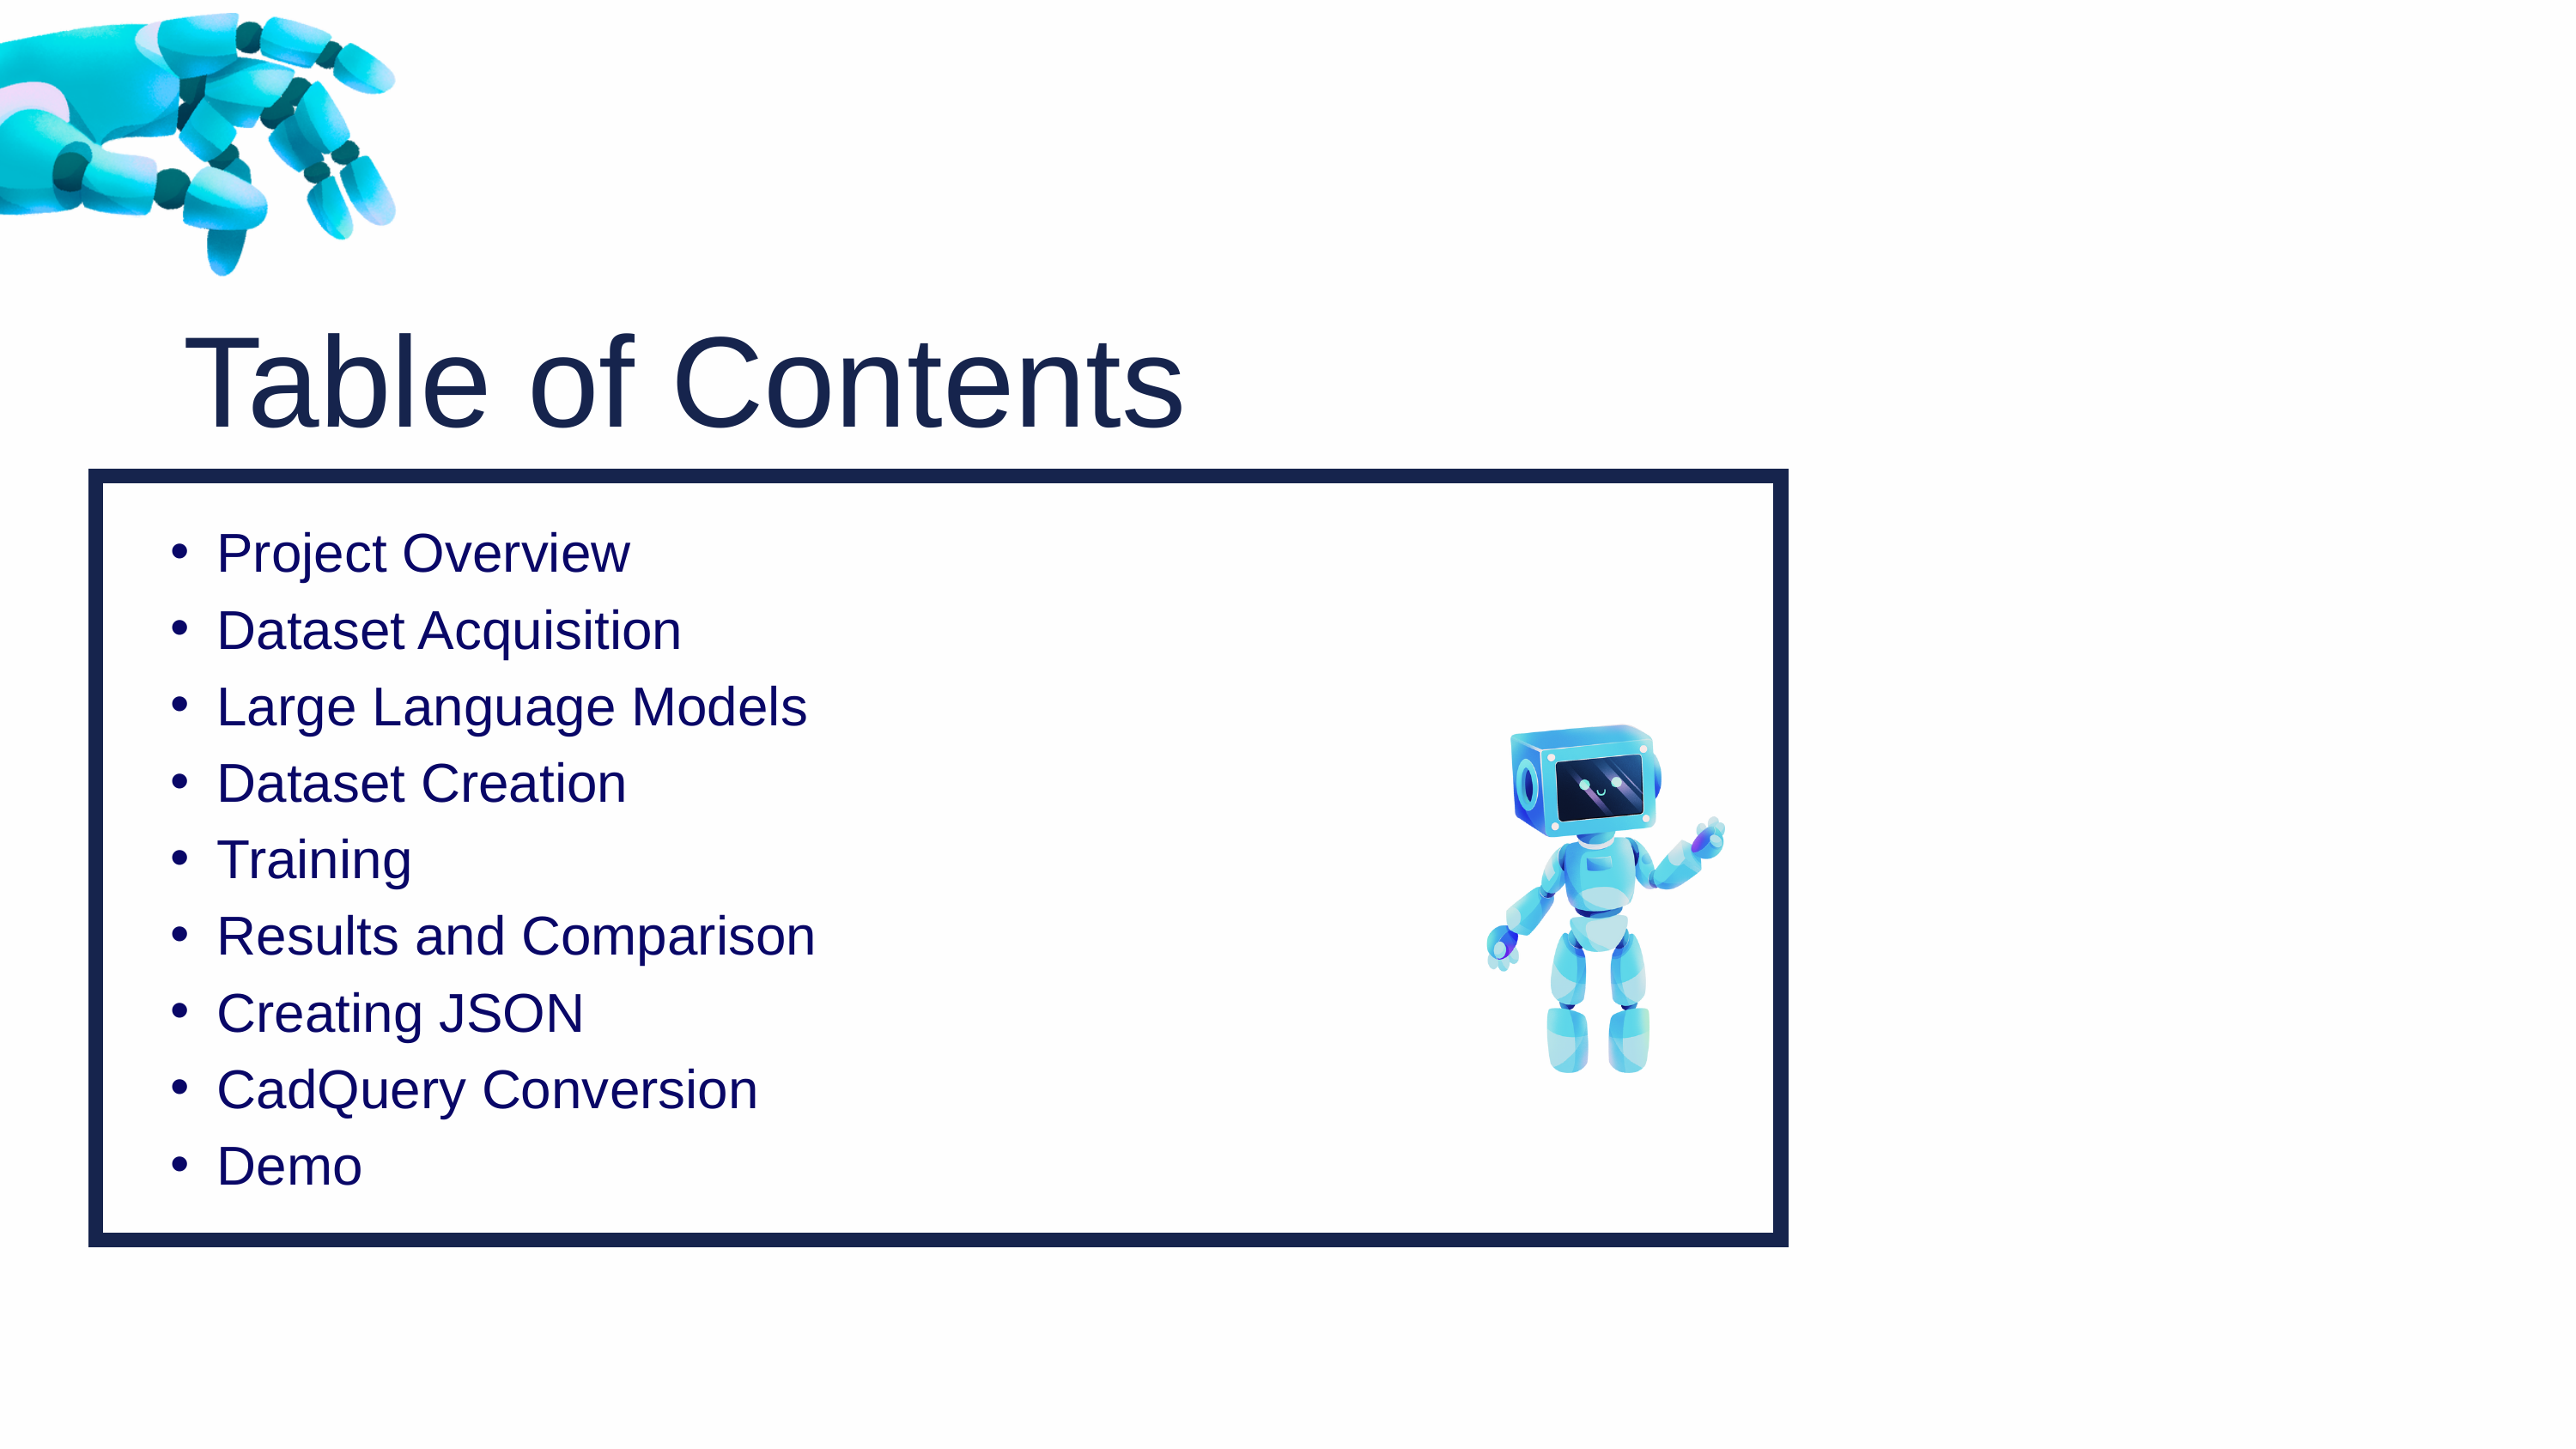

Table of Contents

Project Overview
Dataset Acquisition
Large Language Models
Dataset Creation
Training
Results and Comparison
Creating JSON
CadQuery Conversion
Demo